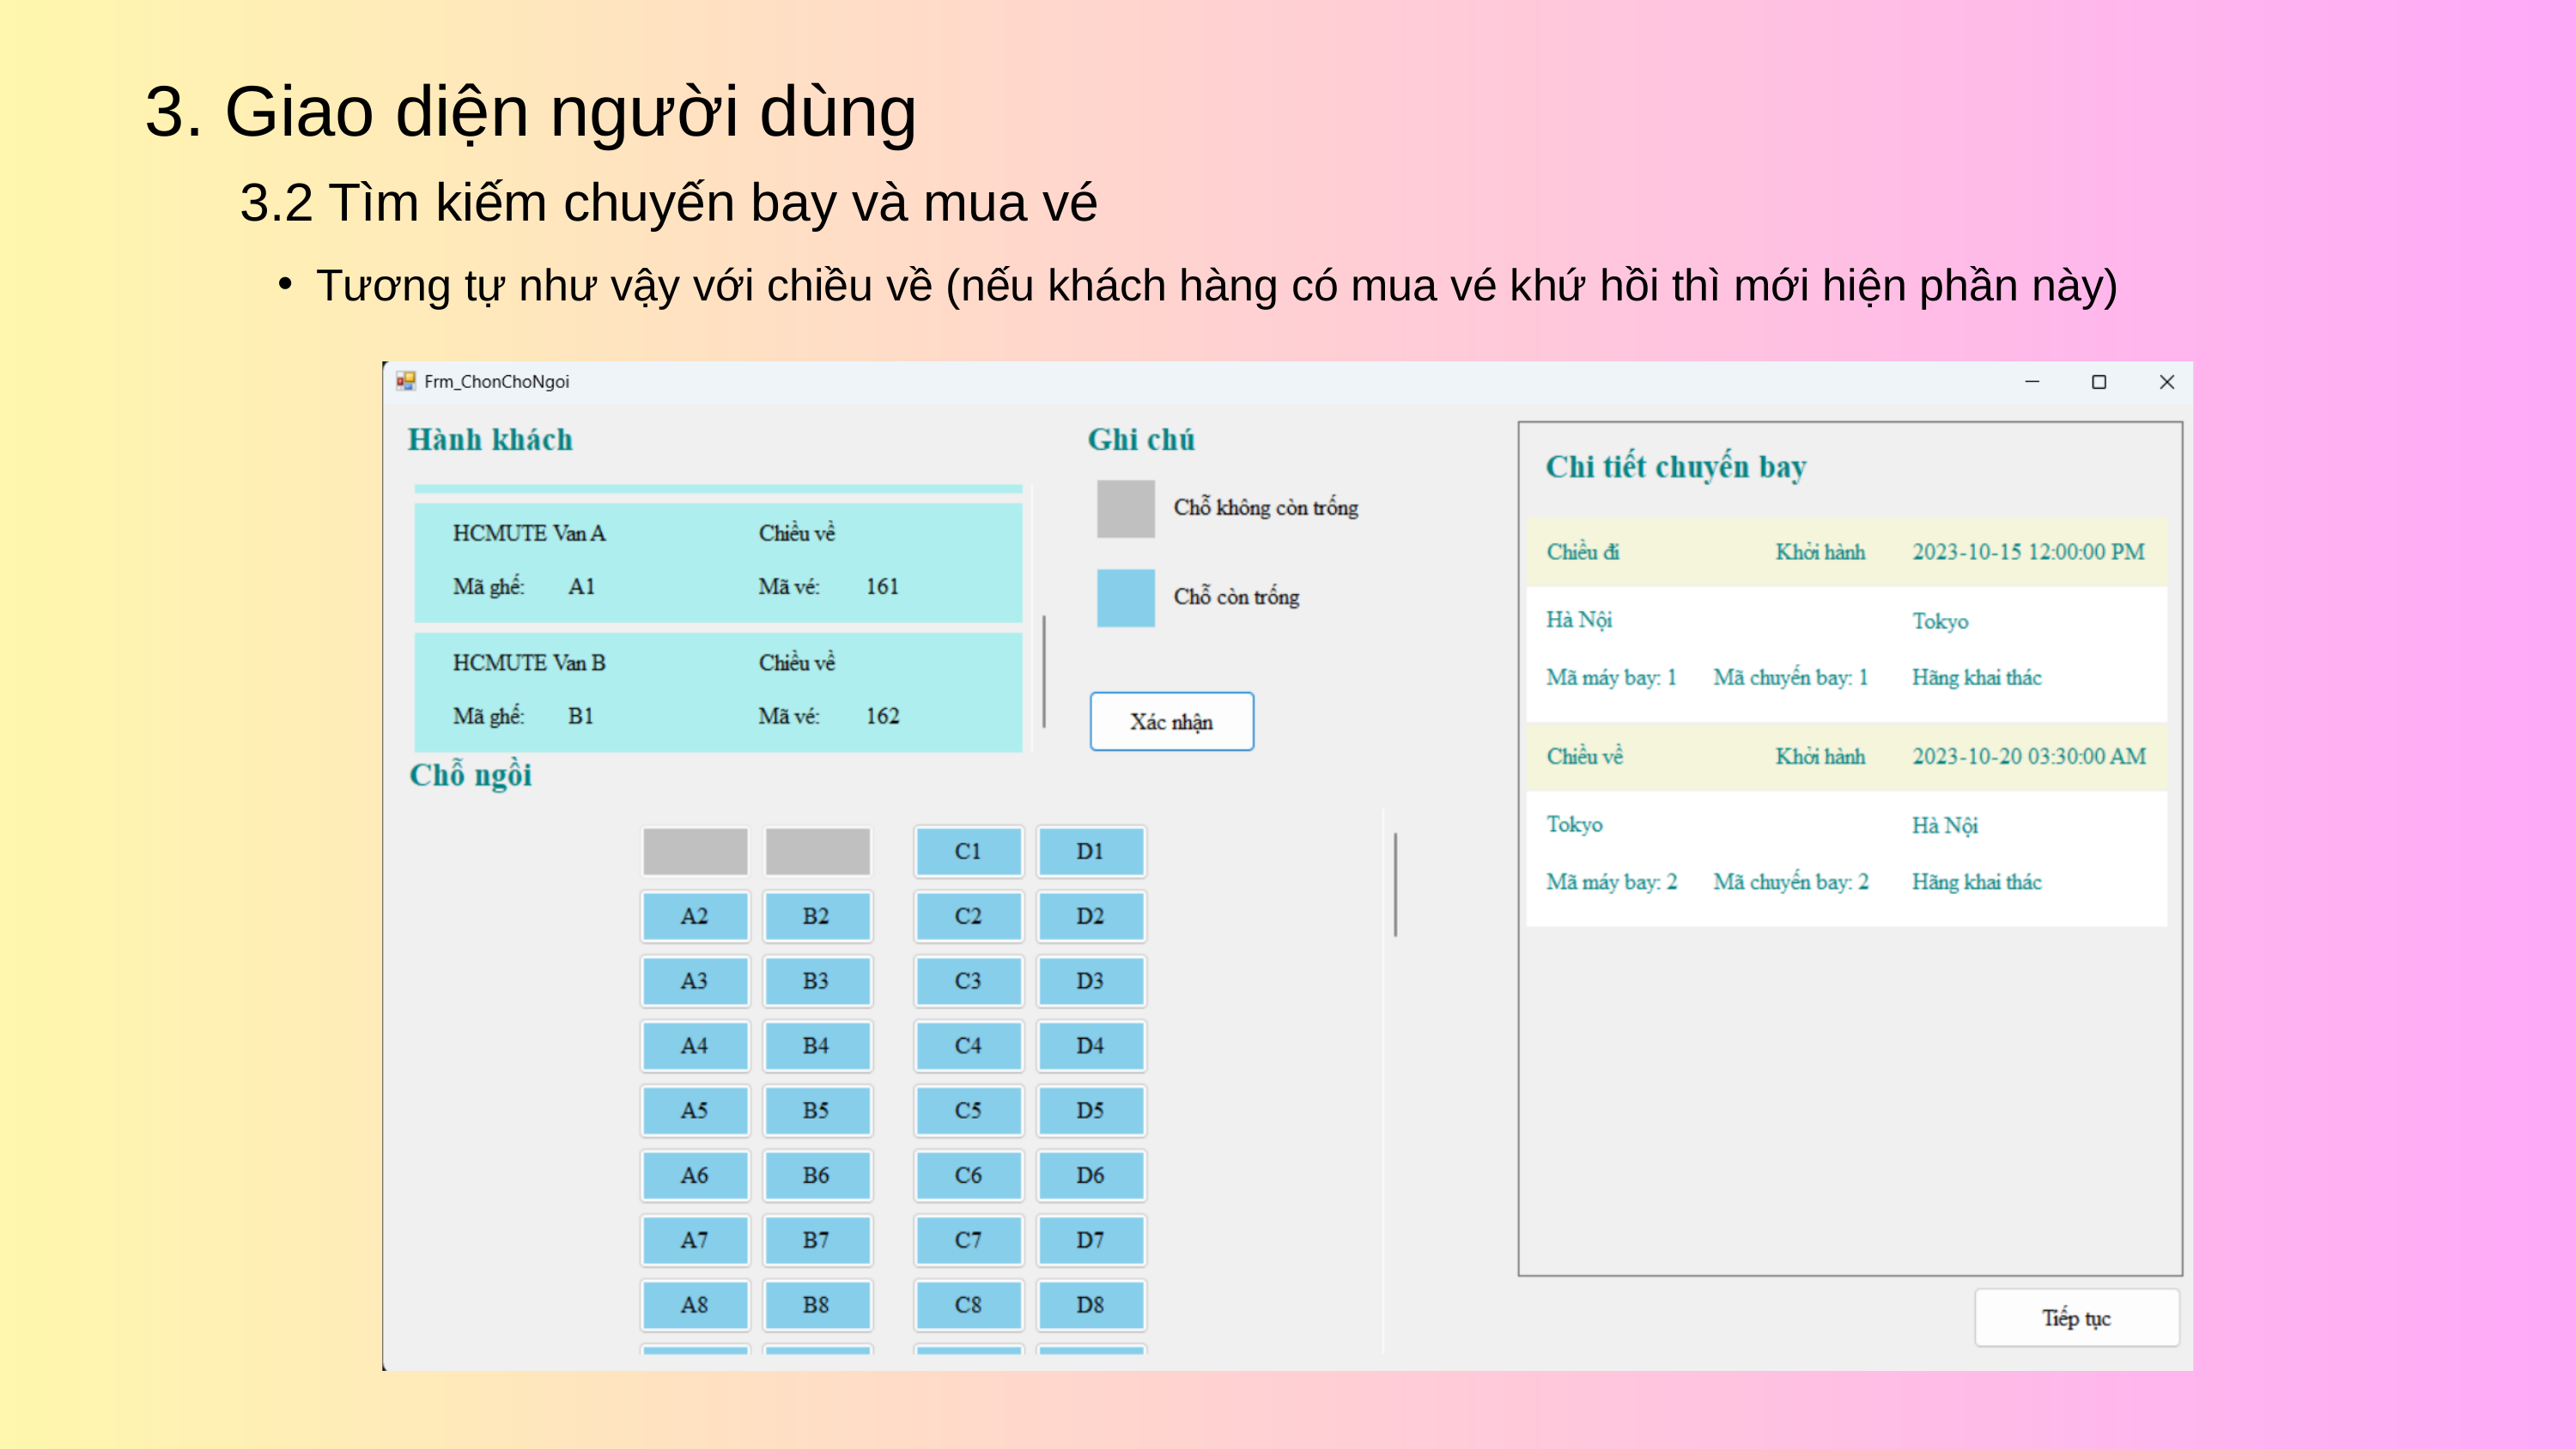

3. Giao diện người dùng
3.2 Tìm kiếm chuyến bay và mua vé
Tương tự như vậy với chiều về (nếu khách hàng có mua vé khứ hồi thì mới hiện phần này)